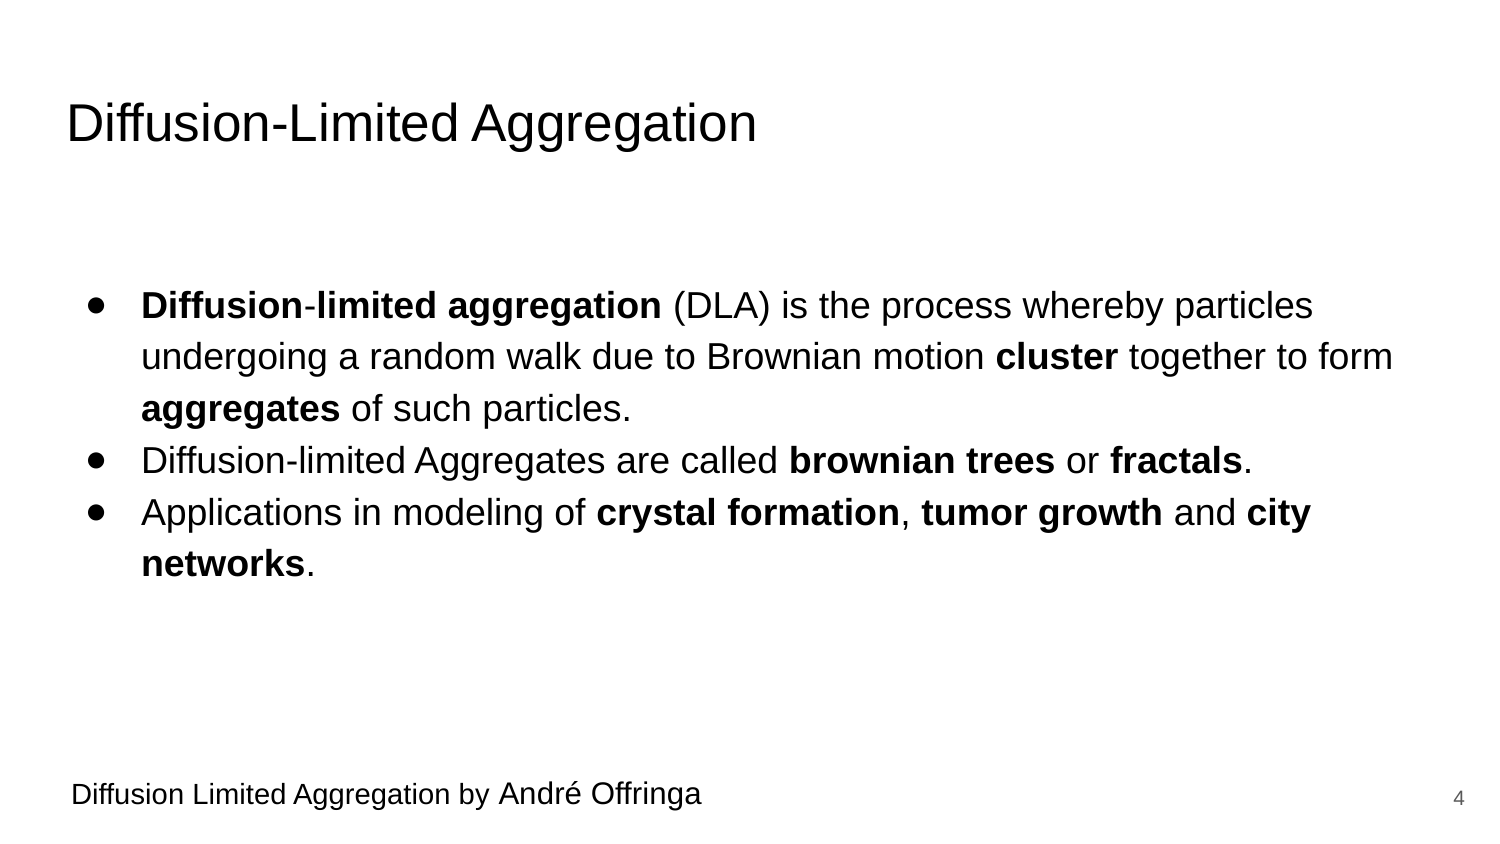

# Diffusion-Limited Aggregation

Diffusion-limited aggregation (DLA) is the process whereby particles undergoing a random walk due to Brownian motion cluster together to form aggregates of such particles.
Diffusion-limited Aggregates are called brownian trees or fractals.
Applications in modeling of crystal formation, tumor growth and city networks.

Diffusion Limited Aggregation by André Offringa
4